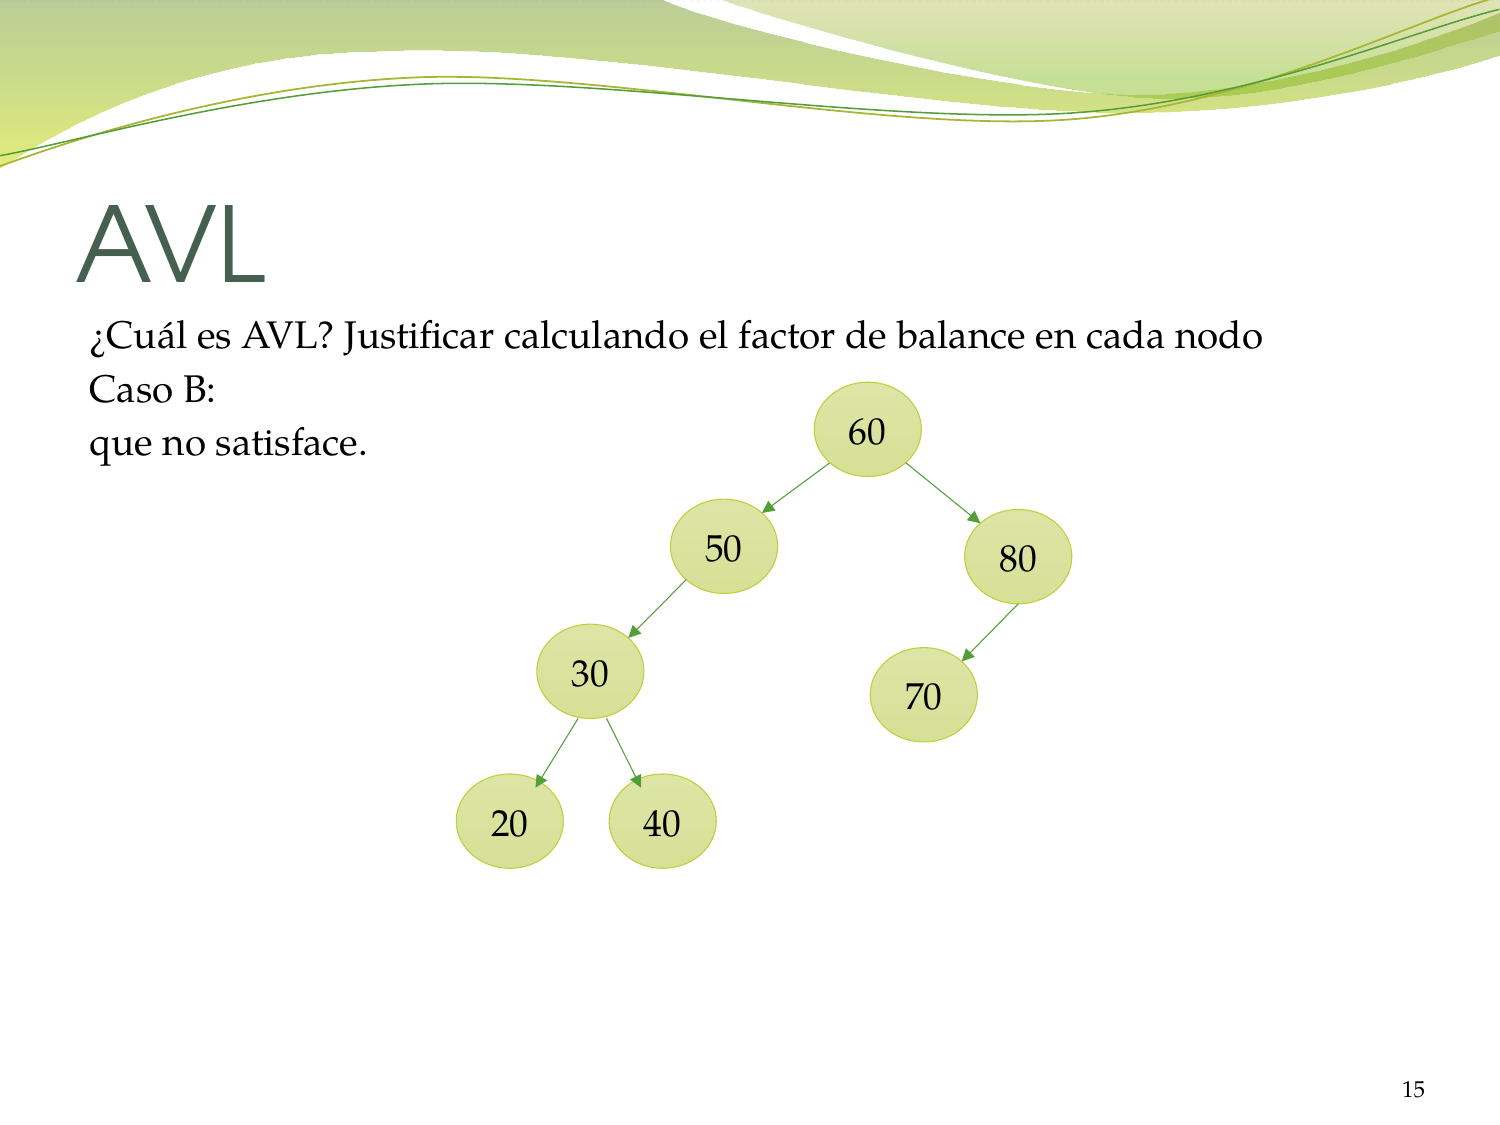

# AVL
¿Cuál es AVL? Justificar calculando el factor de balance en cada nodo
Caso B:
que no satisface.
60
50
80
30
70
20
40
15